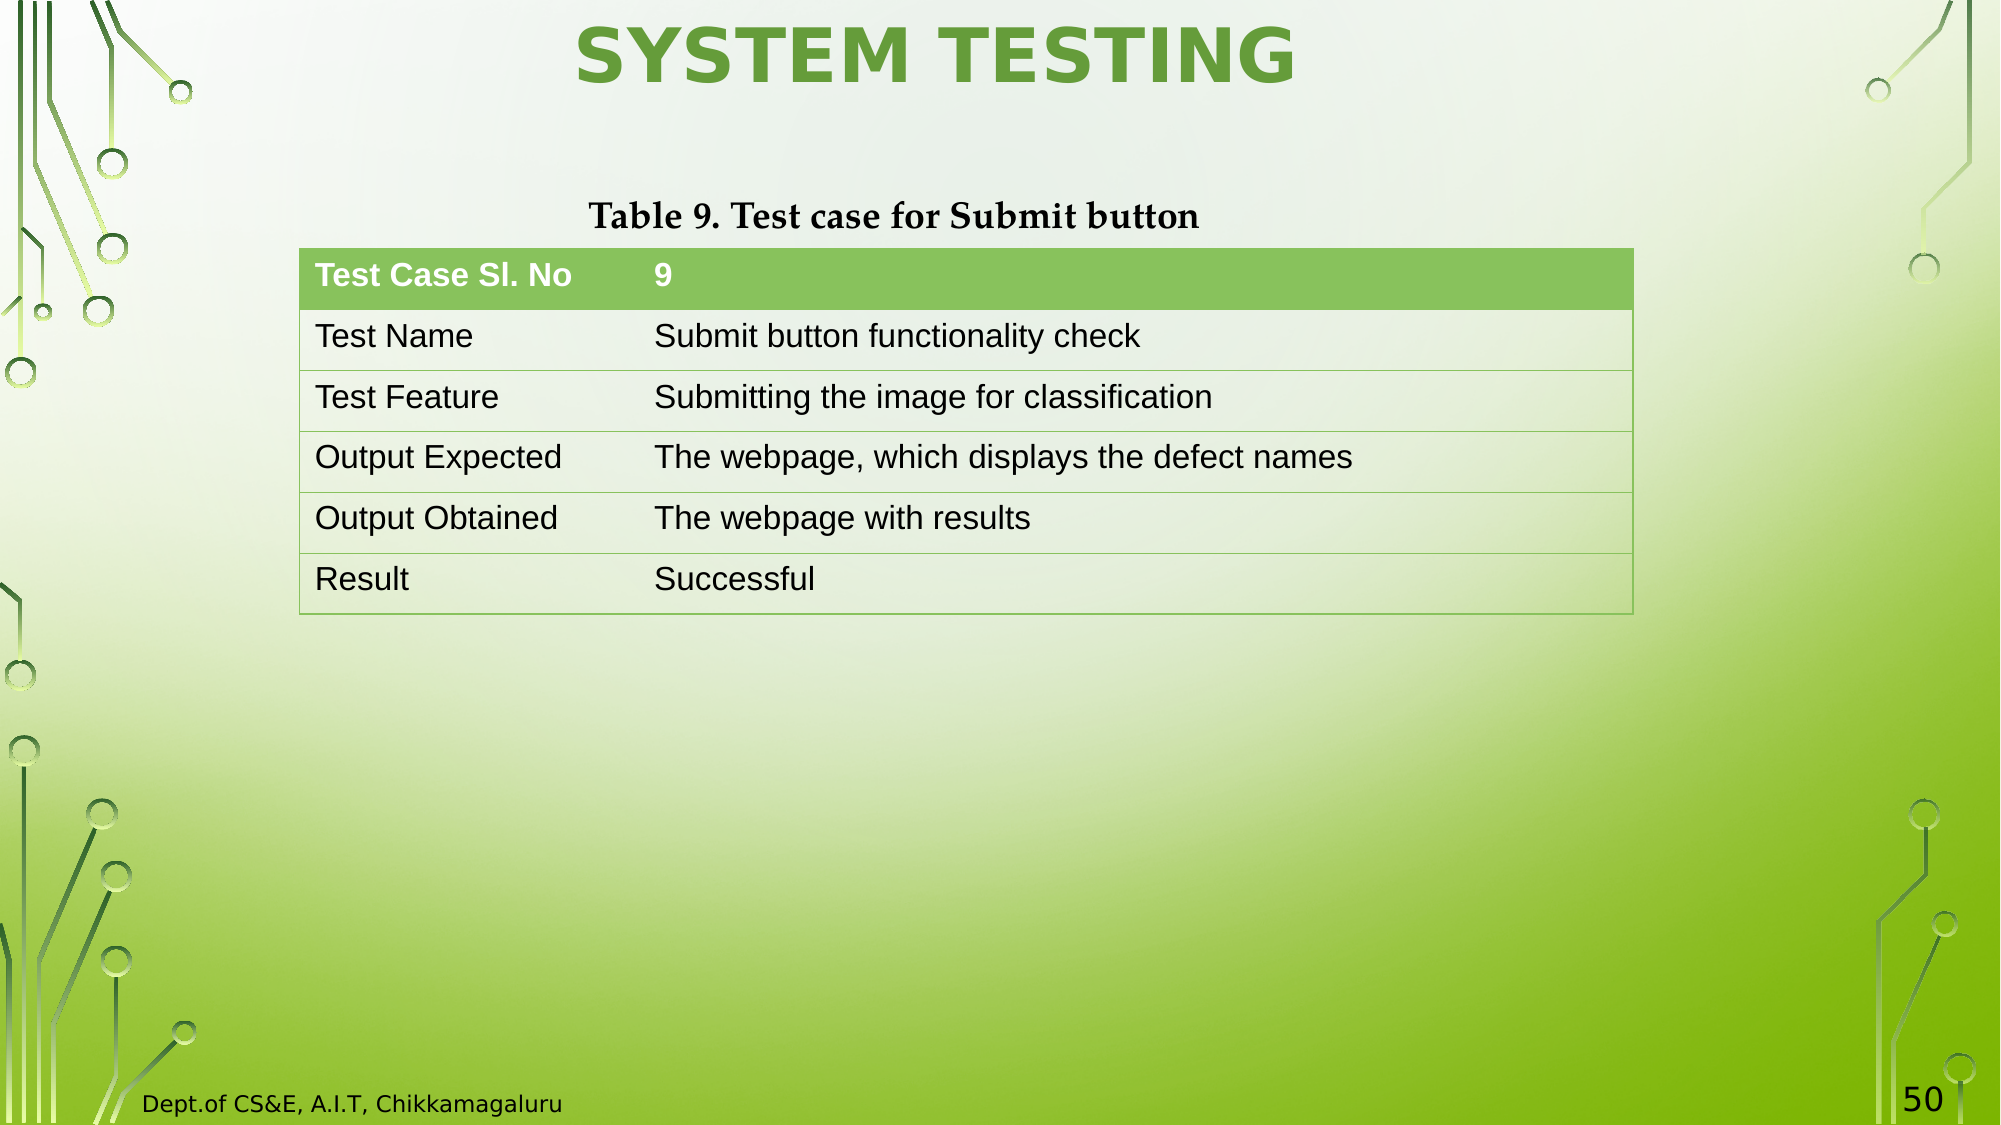

SYSTEM TESTING

Table 9. Test case for Submit button
| Test Case Sl. No | 9 |
| --- | --- |
| Test Name | Submit button functionality check |
| Test Feature | Submitting the image for classification |
| Output Expected | The webpage, which displays the defect names |
| Output Obtained | The webpage with results |
| Result | Successful |
50
Dept.of CS&E, A.I.T, Chikkamagaluru